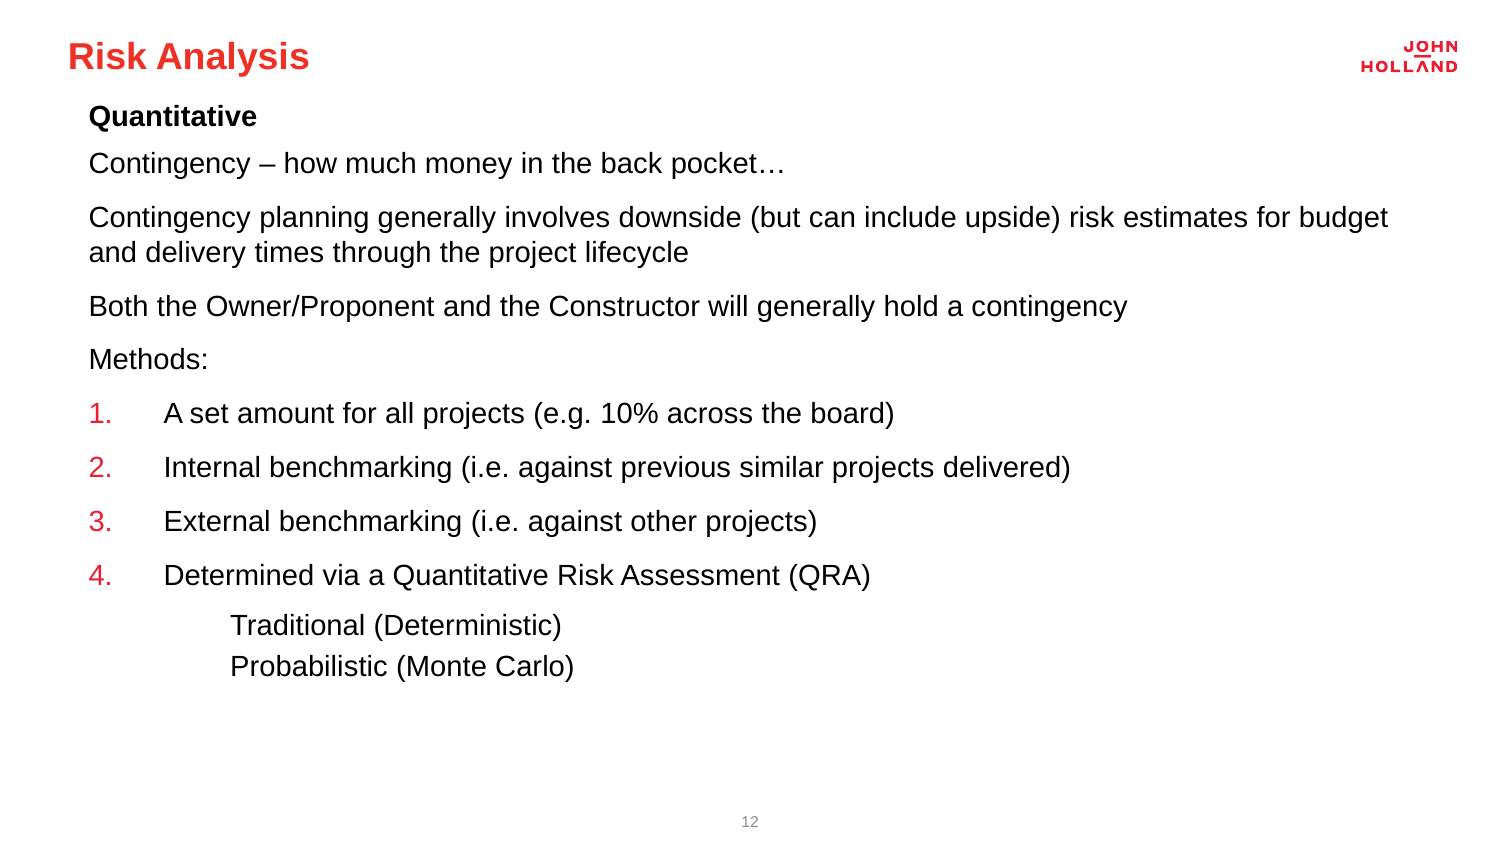

# Risk Analysis
Quantitative

Contingency – how much money in the back pocket…
Contingency planning generally involves downside (but can include upside) risk estimates for budget and delivery times through the project lifecycle
Both the Owner/Proponent and the Constructor will generally hold a contingency
Methods:
A set amount for all projects (e.g. 10% across the board)
Internal benchmarking (i.e. against previous similar projects delivered)
External benchmarking (i.e. against other projects)
Determined via a Quantitative Risk Assessment (QRA)

Traditional (Deterministic)
Probabilistic (Monte Carlo)

12